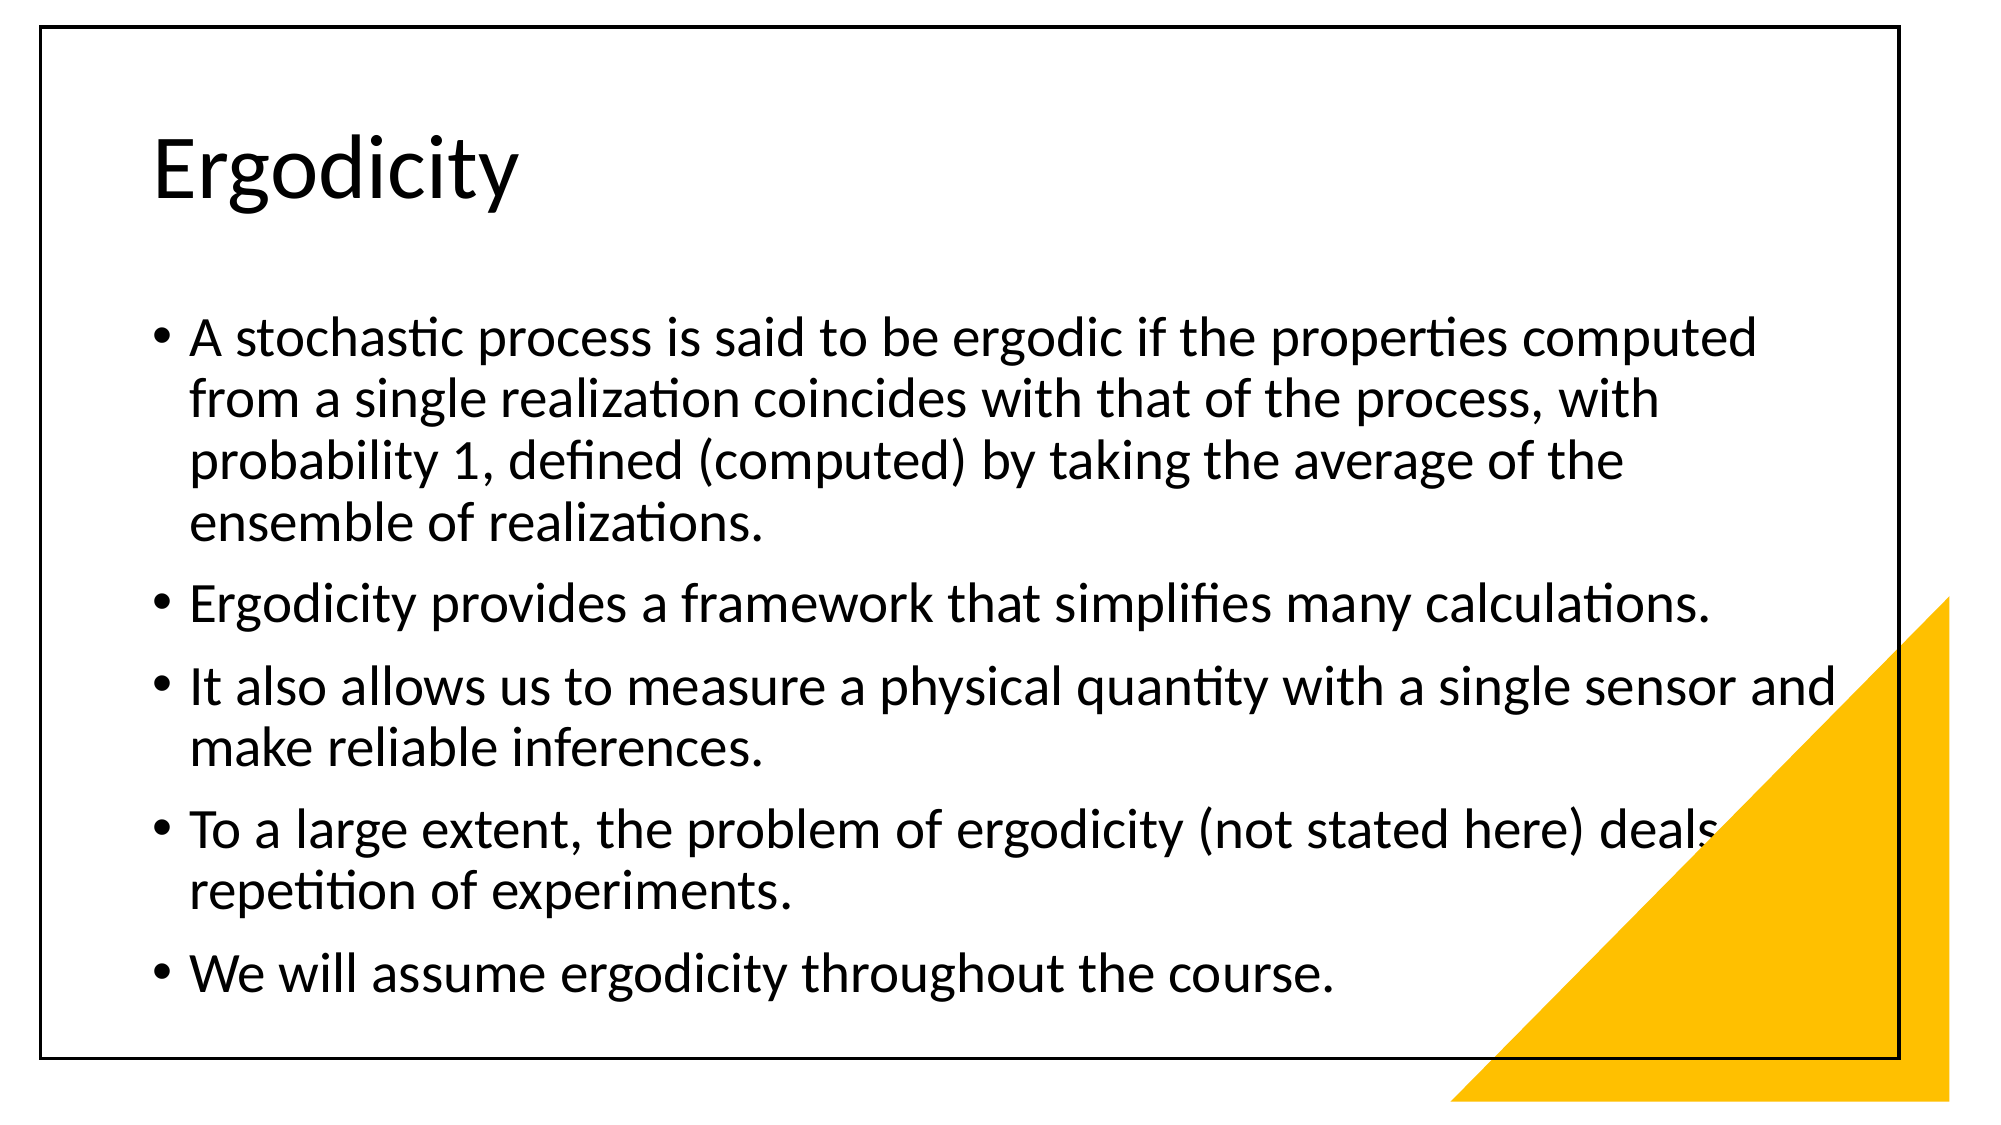

# Ergodicity
A stochastic process is said to be ergodic if the properties computed from a single realization coincides with that of the process, with probability 1, defined (computed) by taking the average of the ensemble of realizations.
Ergodicity provides a framework that simplifies many calculations.
It also allows us to measure a physical quantity with a single sensor and make reliable inferences.
To a large extent, the problem of ergodicity (not stated here) deals with repetition of experiments.
We will assume ergodicity throughout the course.